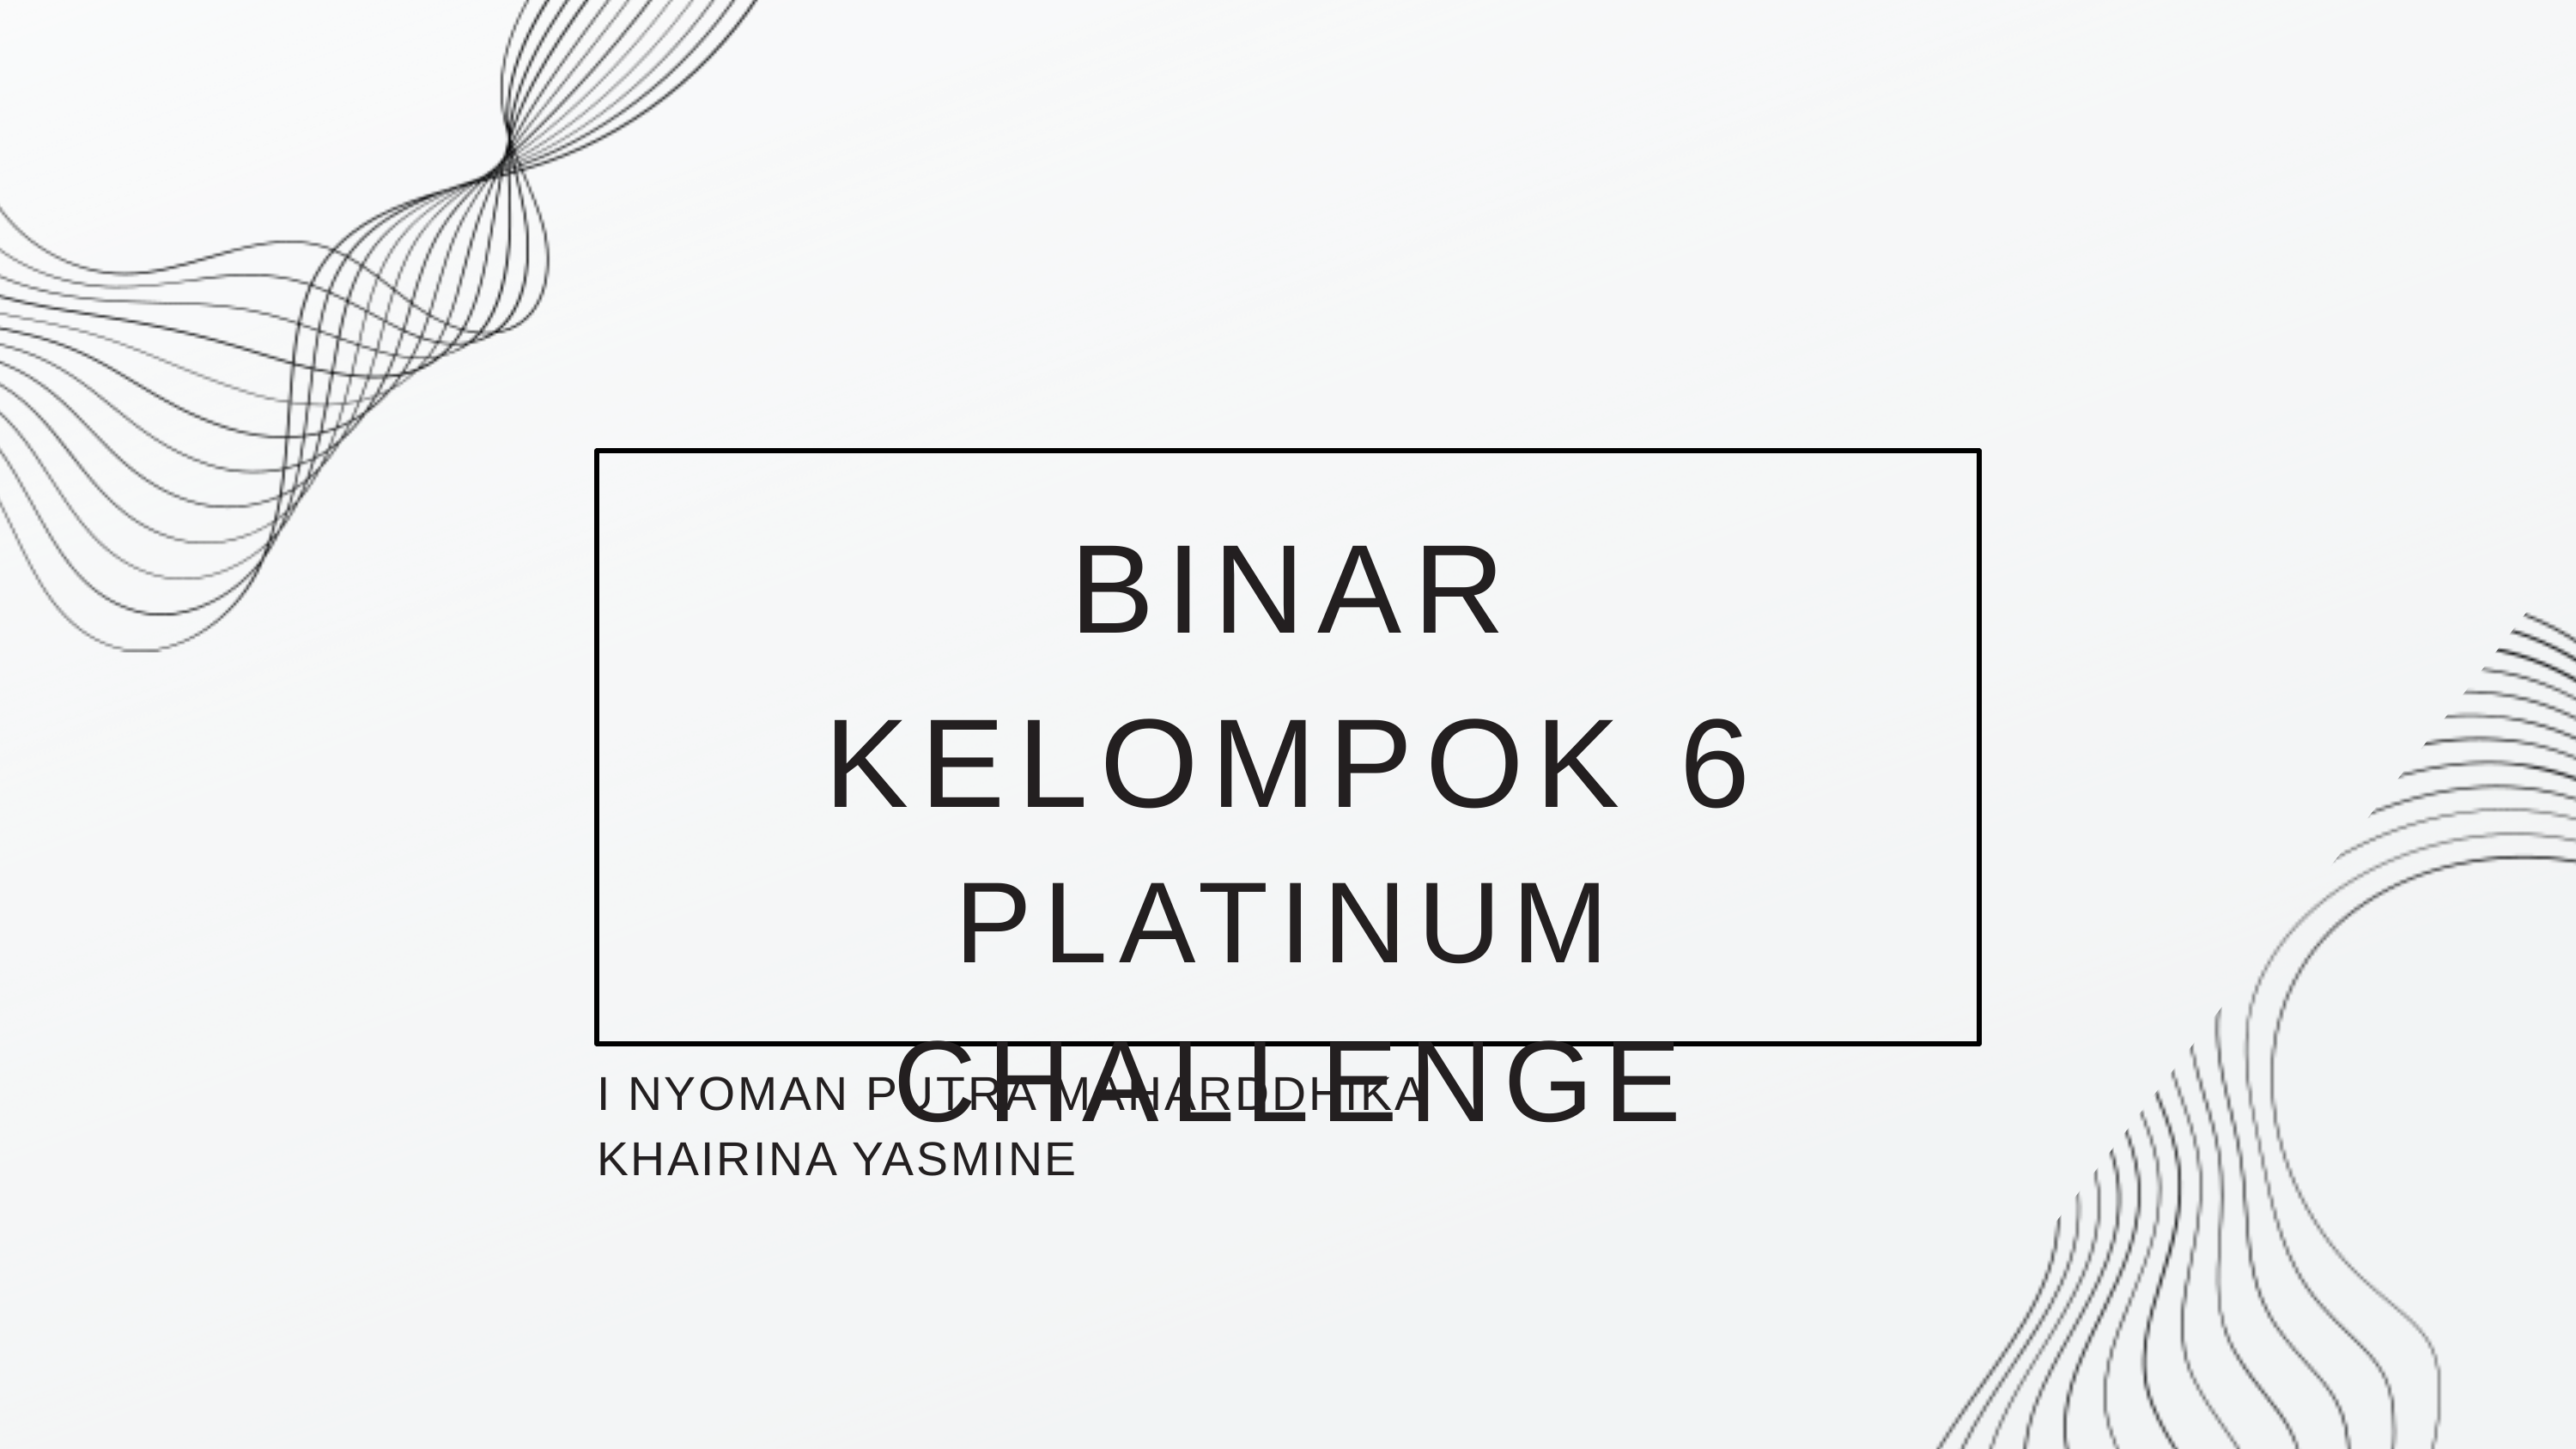

BINAR
KELOMPOK 6

PLATINUM CHALLENGE
I NYOMAN PUTRA MAHARDDHIKA
KHAIRINA YASMINE